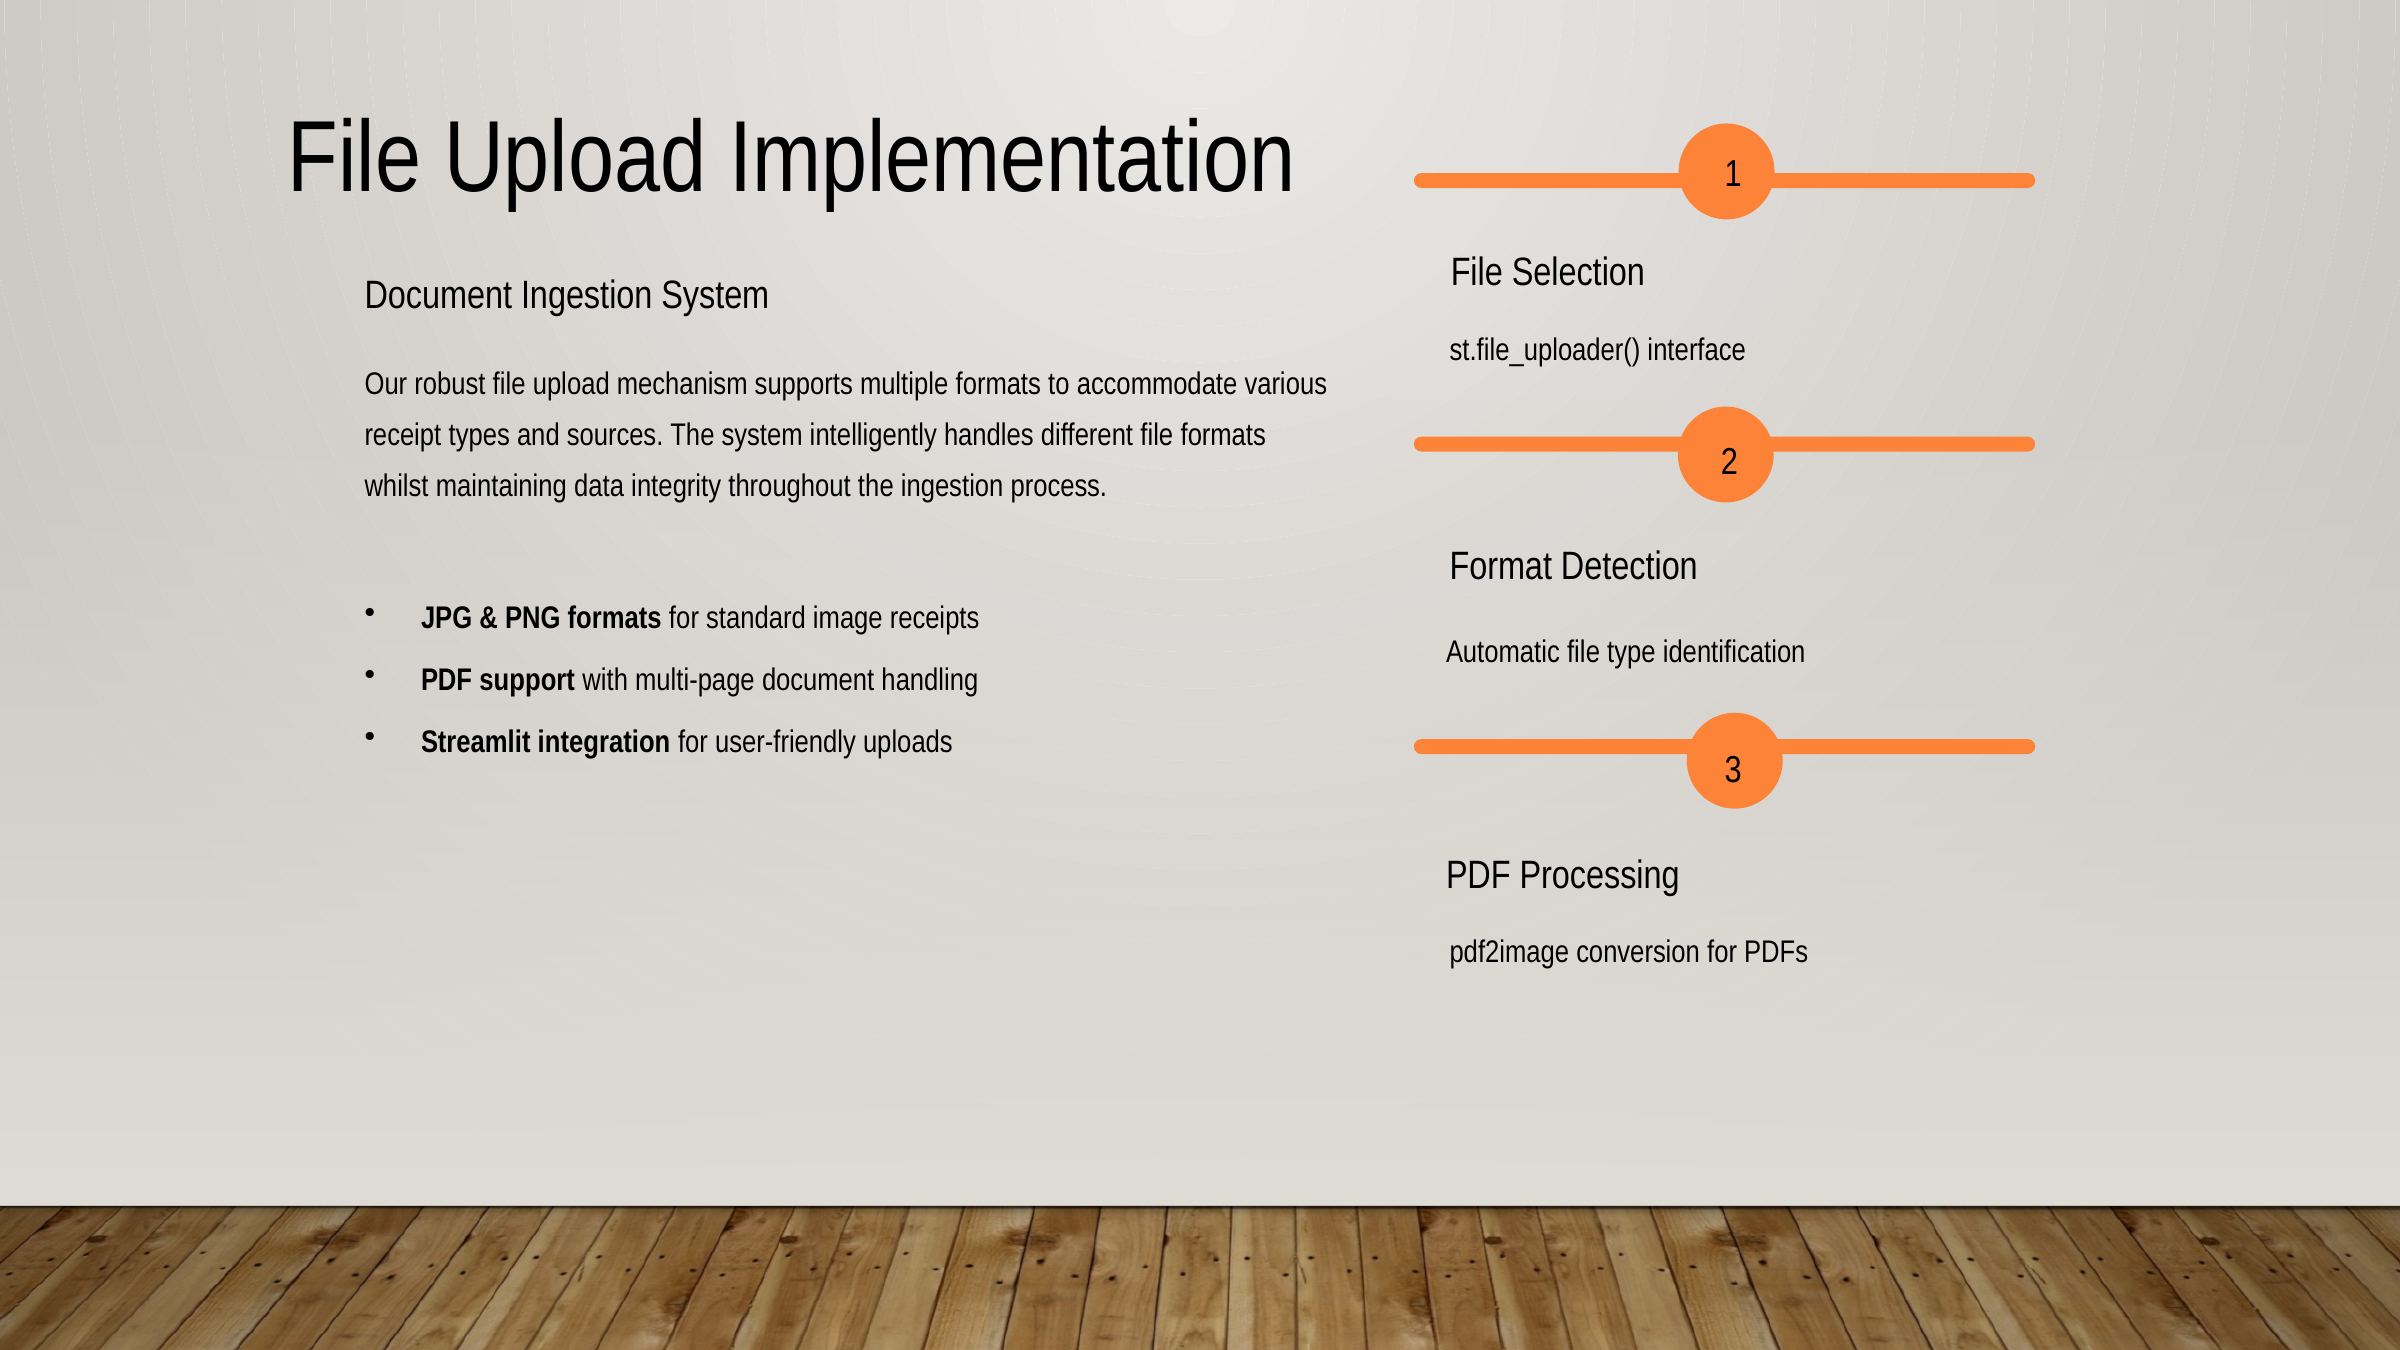

File Upload Implementation

1

File Selection
Document Ingestion System
st.file_uploader() interface
Our robust file upload mechanism supports multiple formats to accommodate various receipt types and sources. The system intelligently handles different file formats whilst maintaining data integrity throughout the ingestion process.

2

Format Detection
JPG & PNG formats for standard image receipts
Automatic file type identification
PDF support with multi-page document handling
Streamlit integration for user-friendly uploads

3

PDF Processing
pdf2image conversion for PDFs